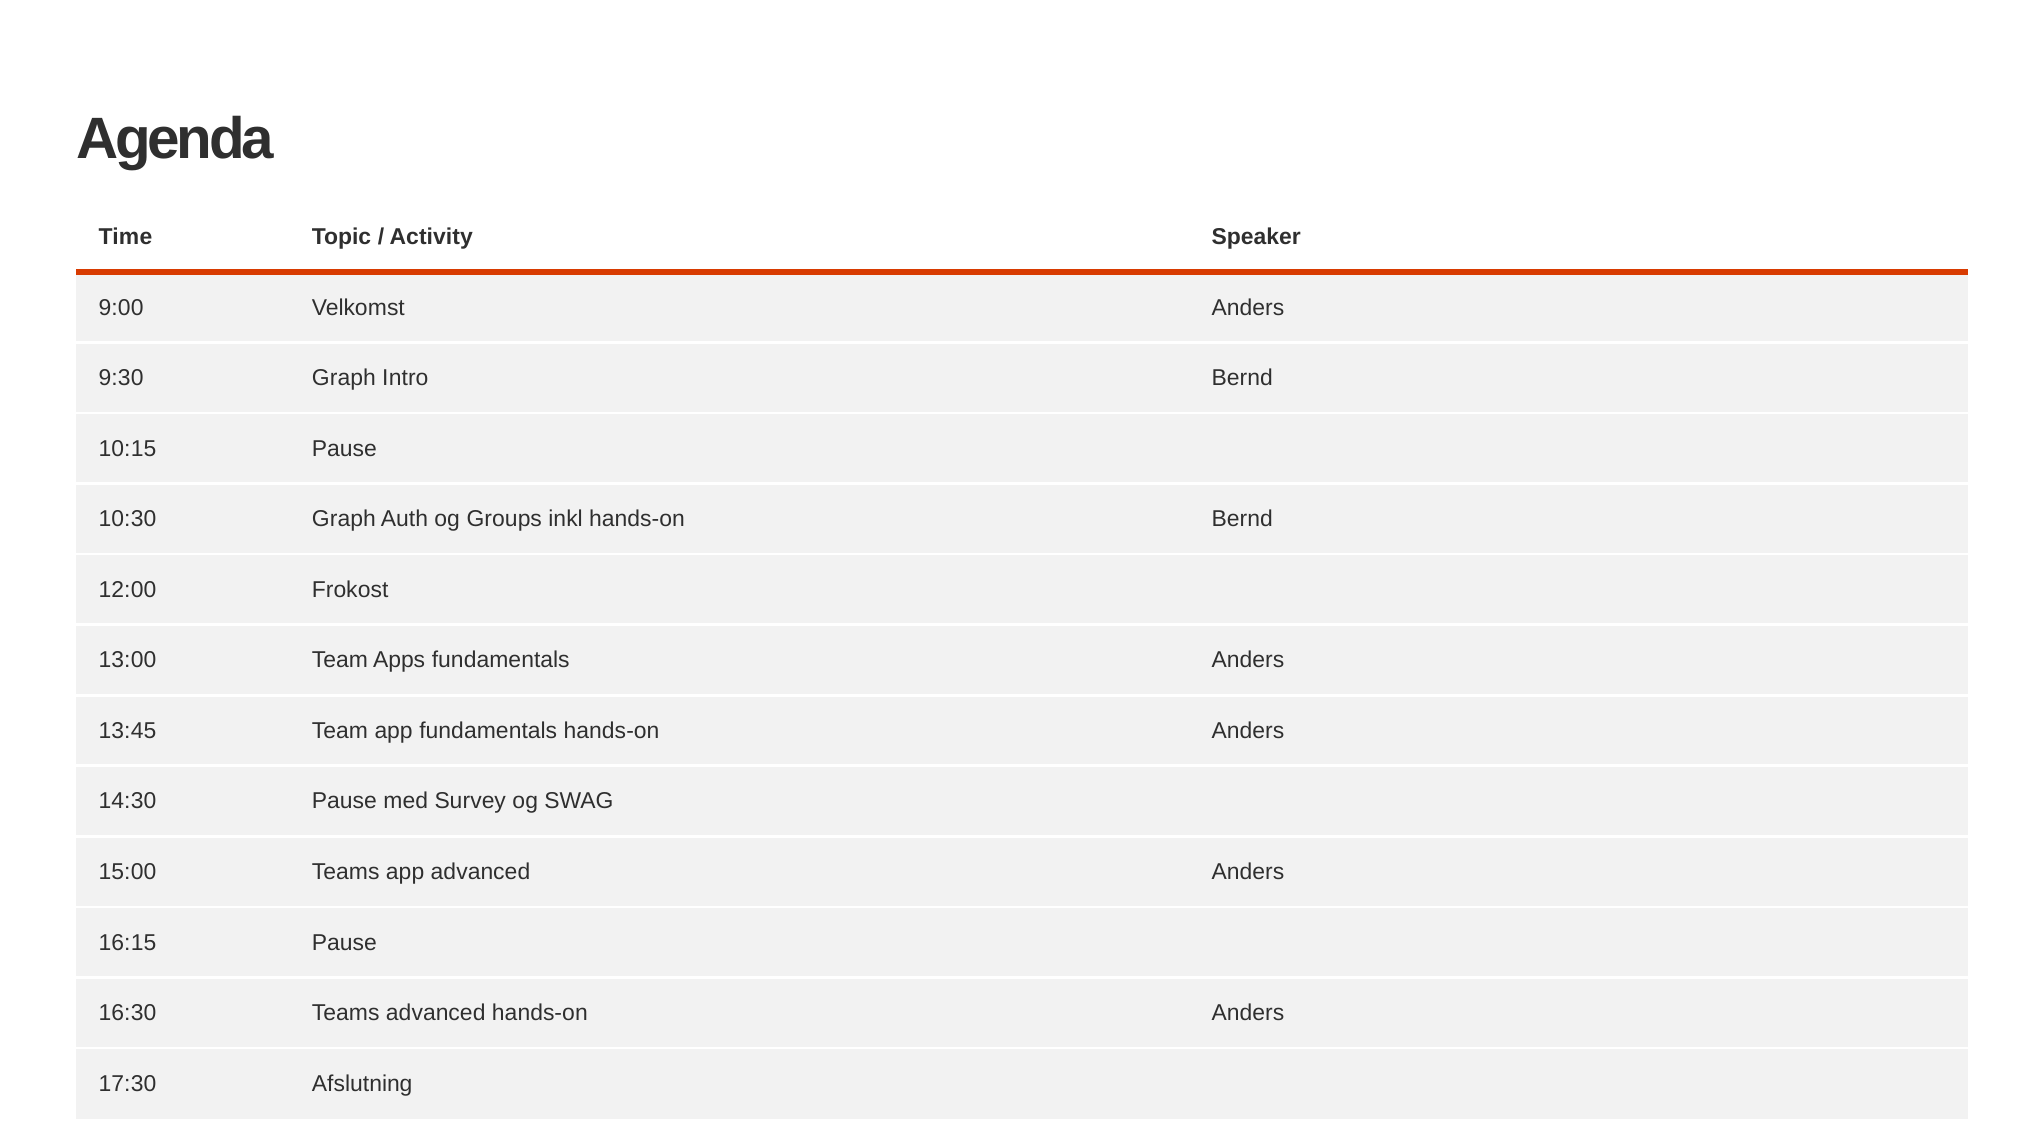

# Agenda
| Time | Topic / Activity | Speaker |
| --- | --- | --- |
| 9:00 | Velkomst | Anders |
| 9:30 | Graph Intro | Bernd |
| 10:15 | Pause |  |
| 10:30 | Graph Auth og Groups inkl hands-on | Bernd |
| 12:00 | Frokost |  |
| 13:00 | Team Apps fundamentals | Anders |
| 13:45 | Team app fundamentals hands-on | Anders |
| 14:30 | Pause med Survey og SWAG |  |
| 15:00 | Teams app advanced | Anders |
| 16:15 | Pause |  |
| 16:30 | Teams advanced hands-on | Anders |
| 17:30 | Afslutning |  |